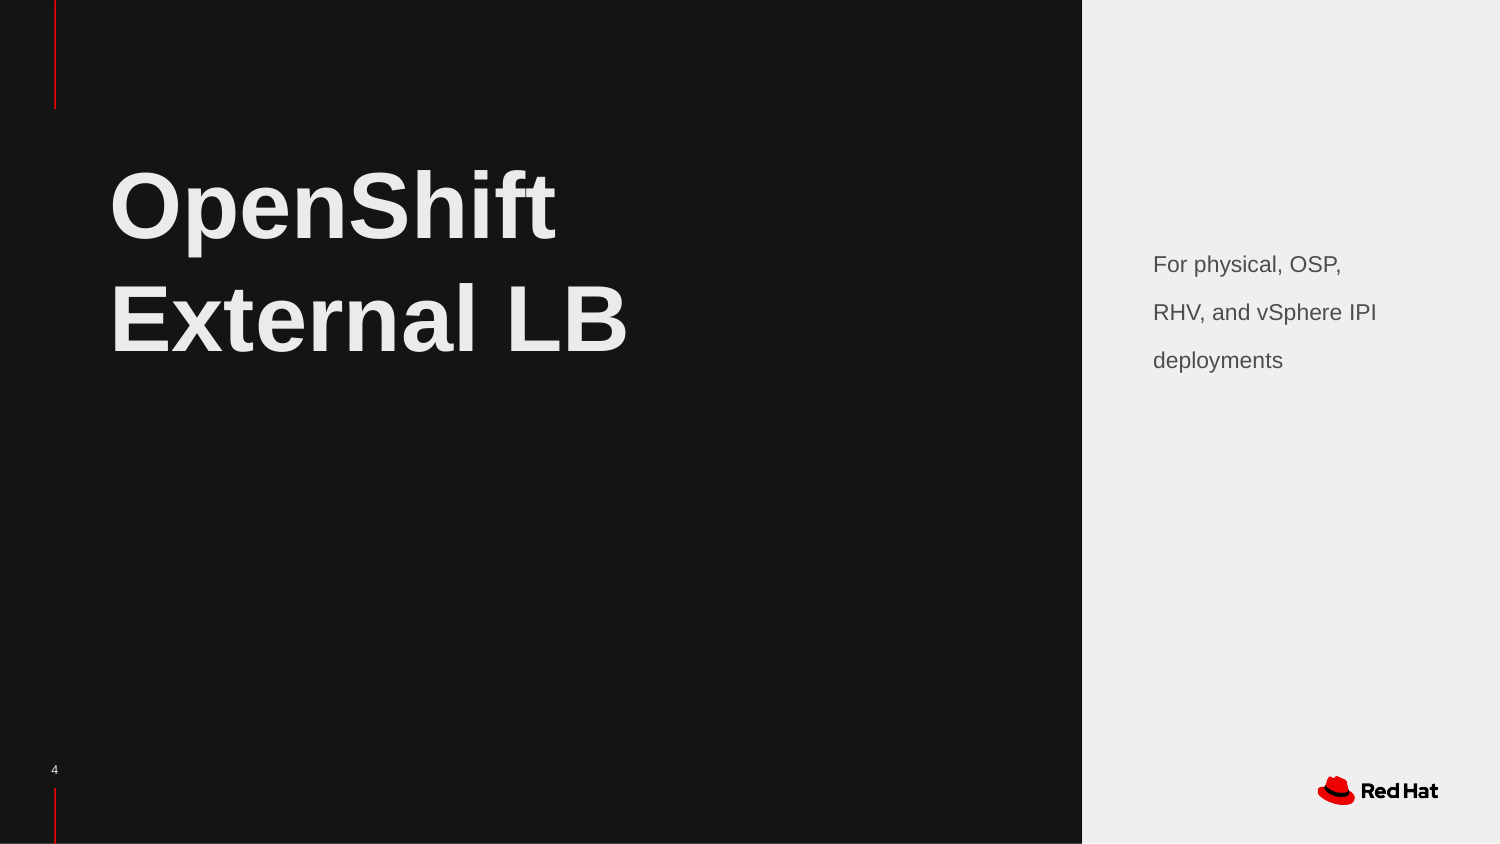

# OpenShift External LB
For physical, OSP, RHV, and vSphere IPI deployments
4